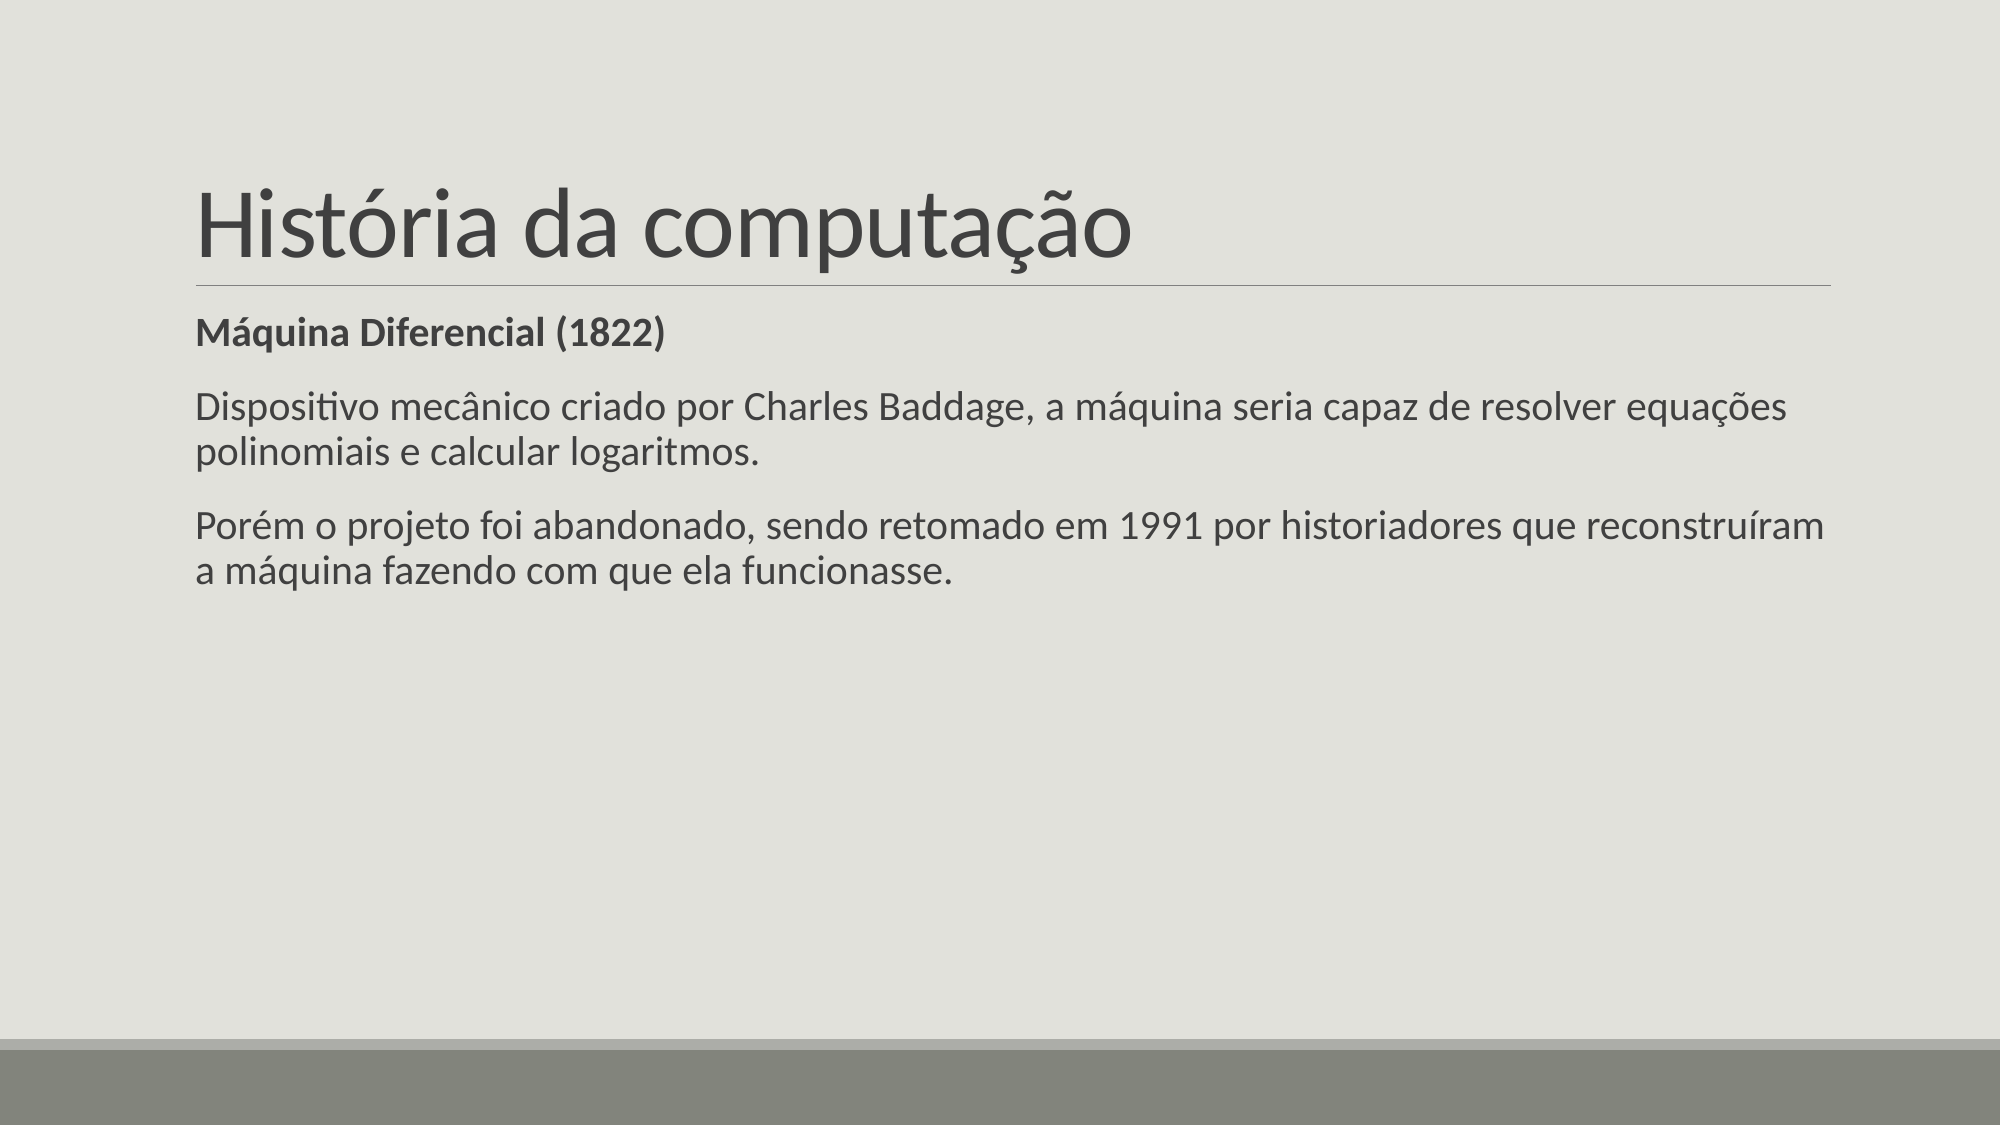

# História da computação
Máquina Diferencial (1822)
Dispositivo mecânico criado por Charles Baddage, a máquina seria capaz de resolver equações polinomiais e calcular logaritmos.
Porém o projeto foi abandonado, sendo retomado em 1991 por historiadores que reconstruíram a máquina fazendo com que ela funcionasse.